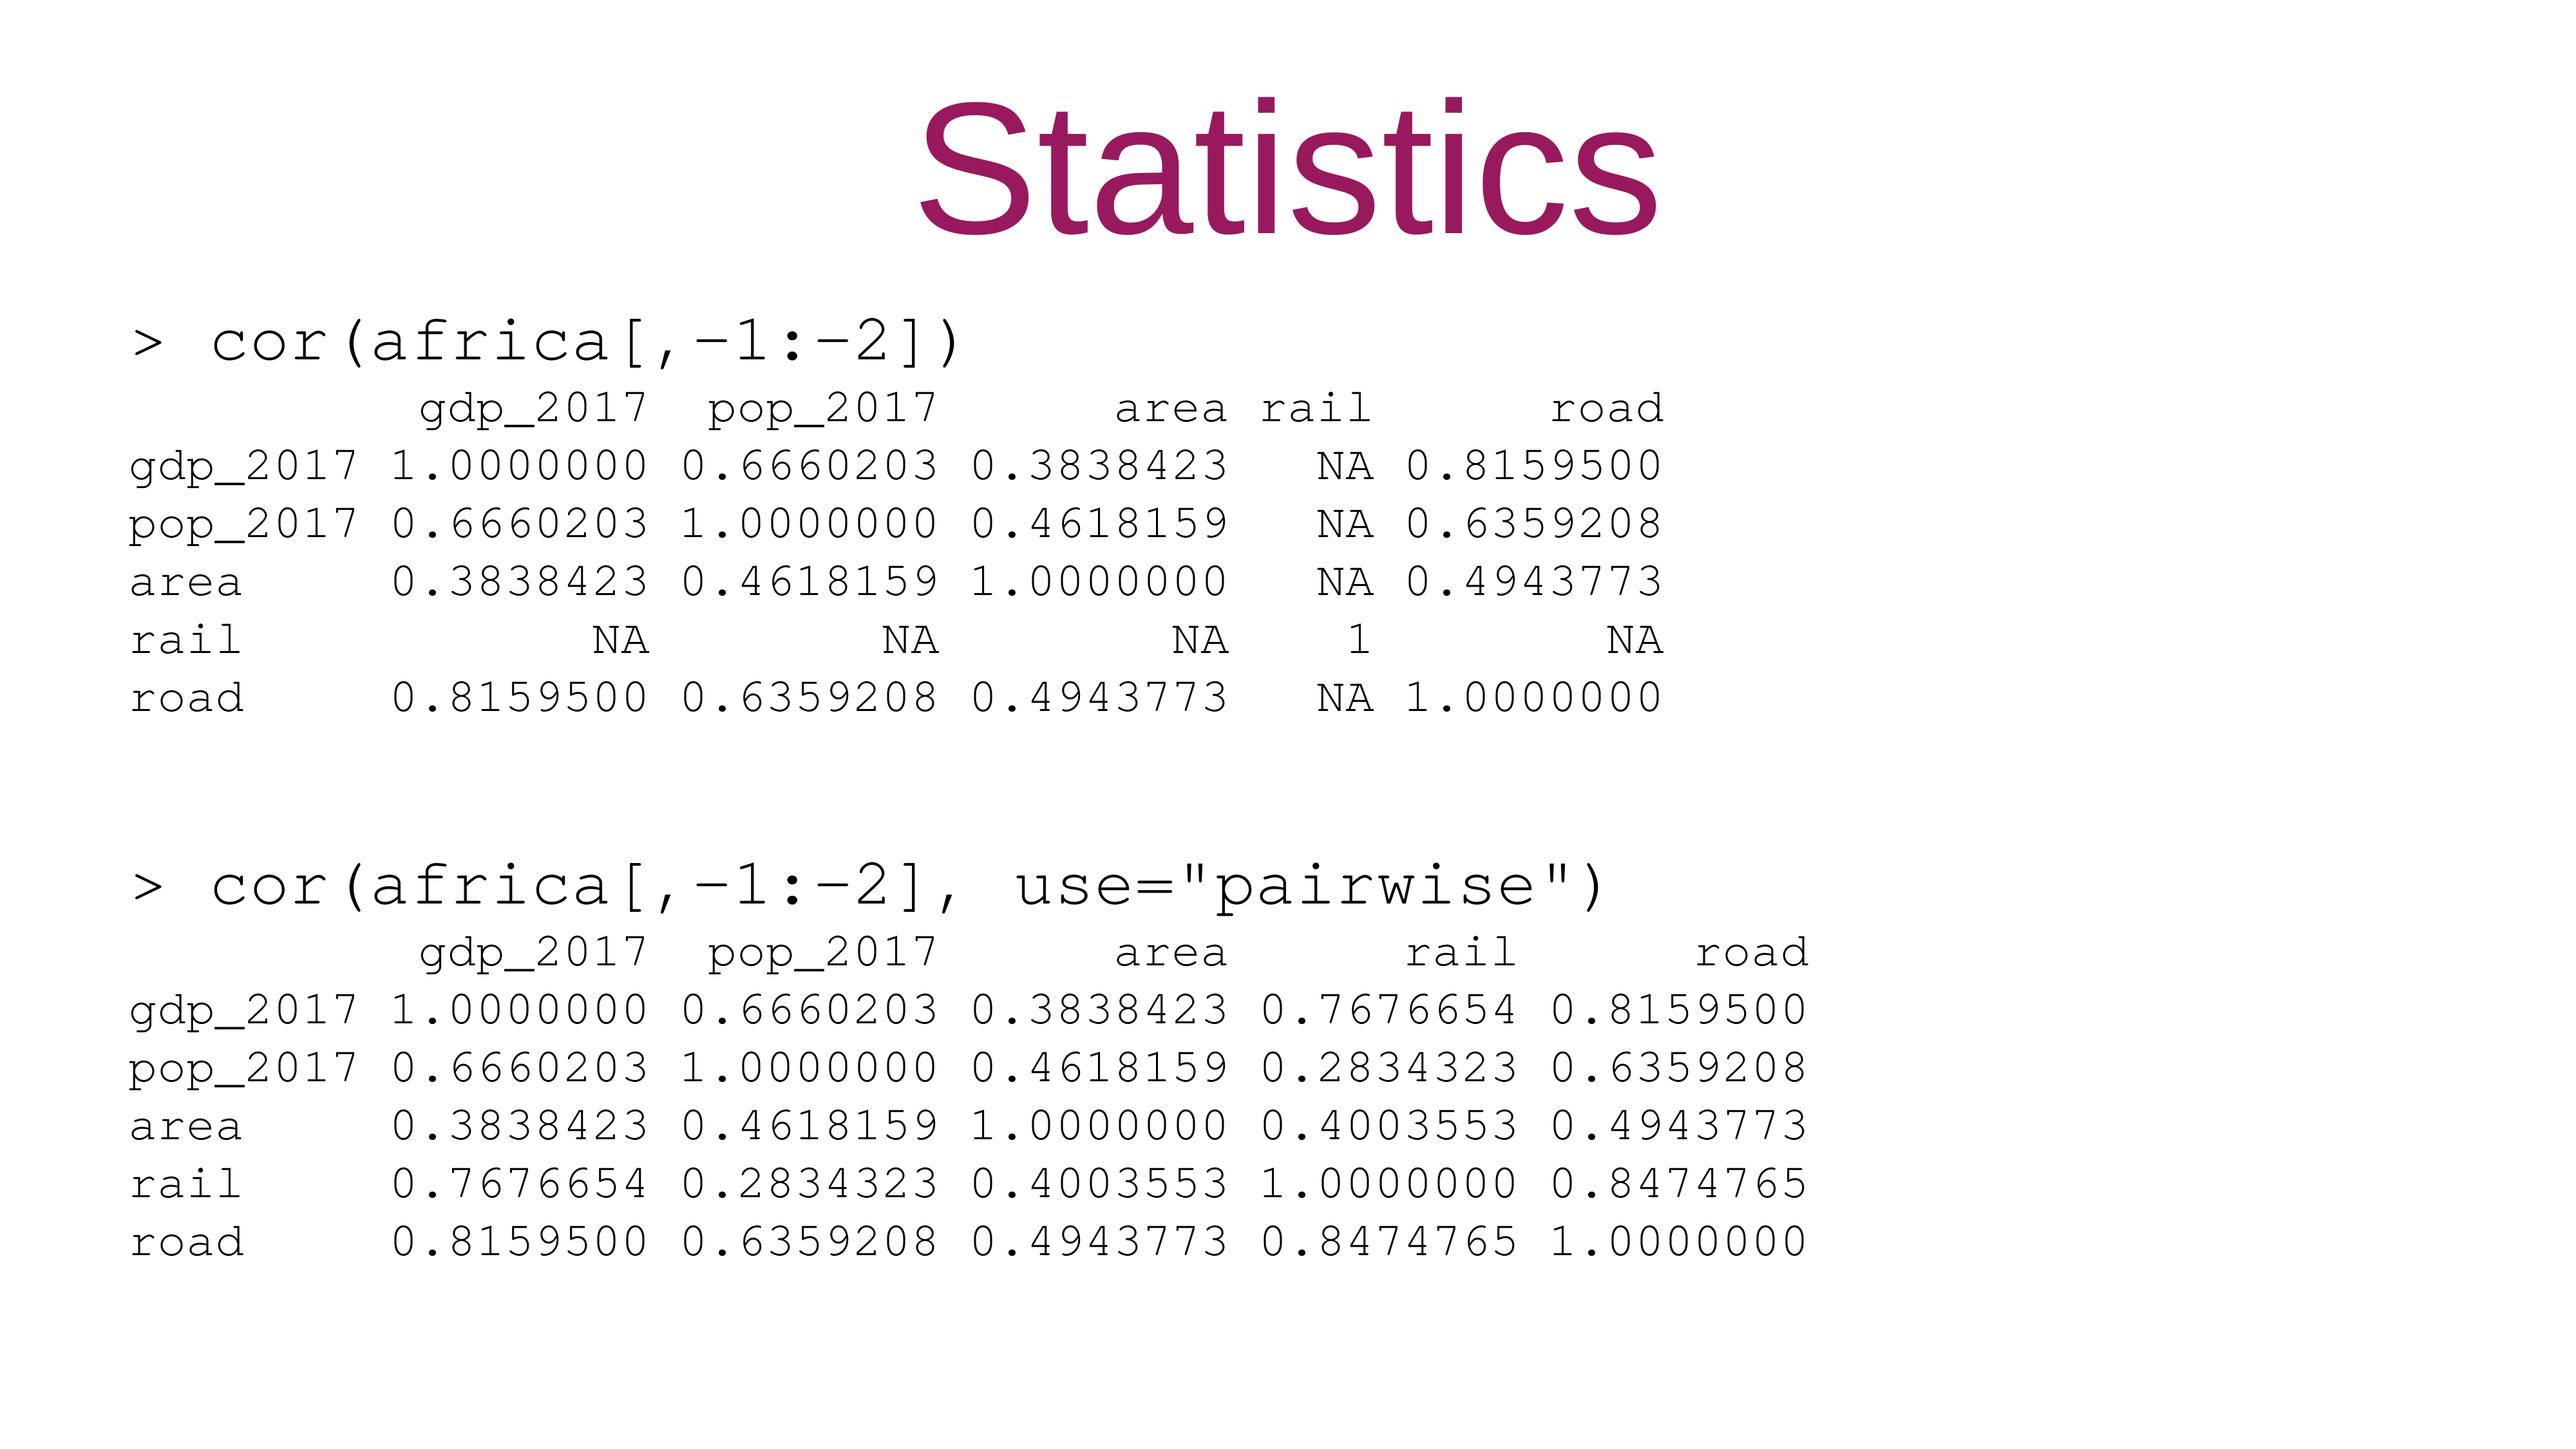

Statistics
> cor(africa[,-1:-2])
          gdp_2017  pop_2017      area rail      road
gdp_2017 1.0000000 0.6660203 0.3838423   NA 0.8159500
pop_2017 0.6660203 1.0000000 0.4618159   NA 0.6359208
area     0.3838423 0.4618159 1.0000000   NA 0.4943773
rail            NA        NA        NA    1        NA
road     0.8159500 0.6359208 0.4943773   NA 1.0000000

> cor(africa[,-1:-2], use="pairwise")
          gdp_2017  pop_2017      area      rail      road
gdp_2017 1.0000000 0.6660203 0.3838423 0.7676654 0.8159500
pop_2017 0.6660203 1.0000000 0.4618159 0.2834323 0.6359208
area     0.3838423 0.4618159 1.0000000 0.4003553 0.4943773
rail     0.7676654 0.2834323 0.4003553 1.0000000 0.8474765
road     0.8159500 0.6359208 0.4943773 0.8474765 1.0000000